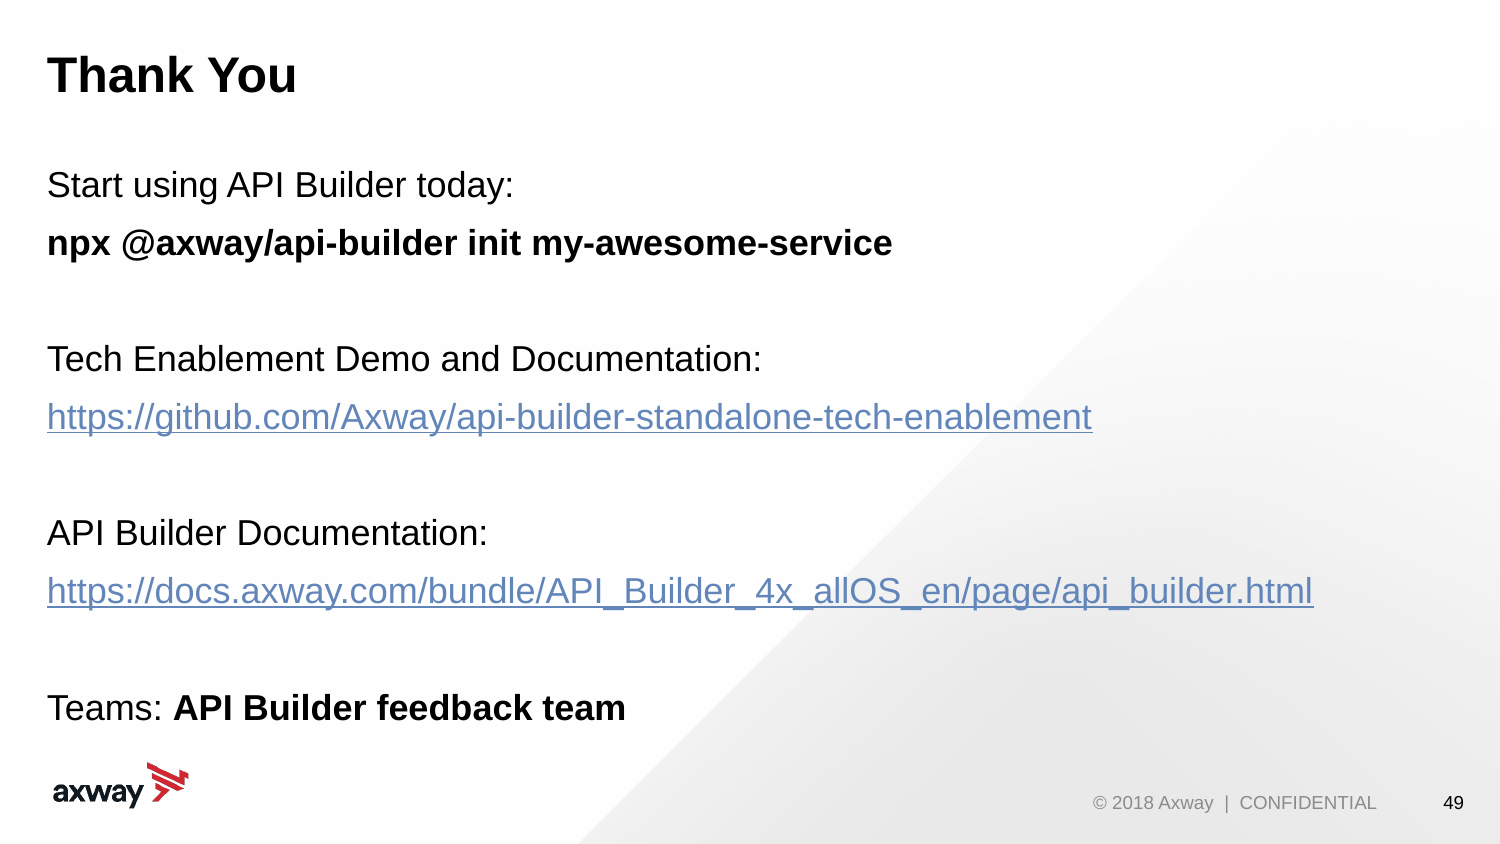

# Thank You
Start using API Builder today:
npx @axway/api-builder init my-awesome-service

Tech Enablement Demo and Documentation:
https://github.com/Axway/api-builder-standalone-tech-enablement

API Builder Documentation:
https://docs.axway.com/bundle/API_Builder_4x_allOS_en/page/api_builder.html

Teams: API Builder feedback team
© 2018 Axway  |  CONFIDENTIAL